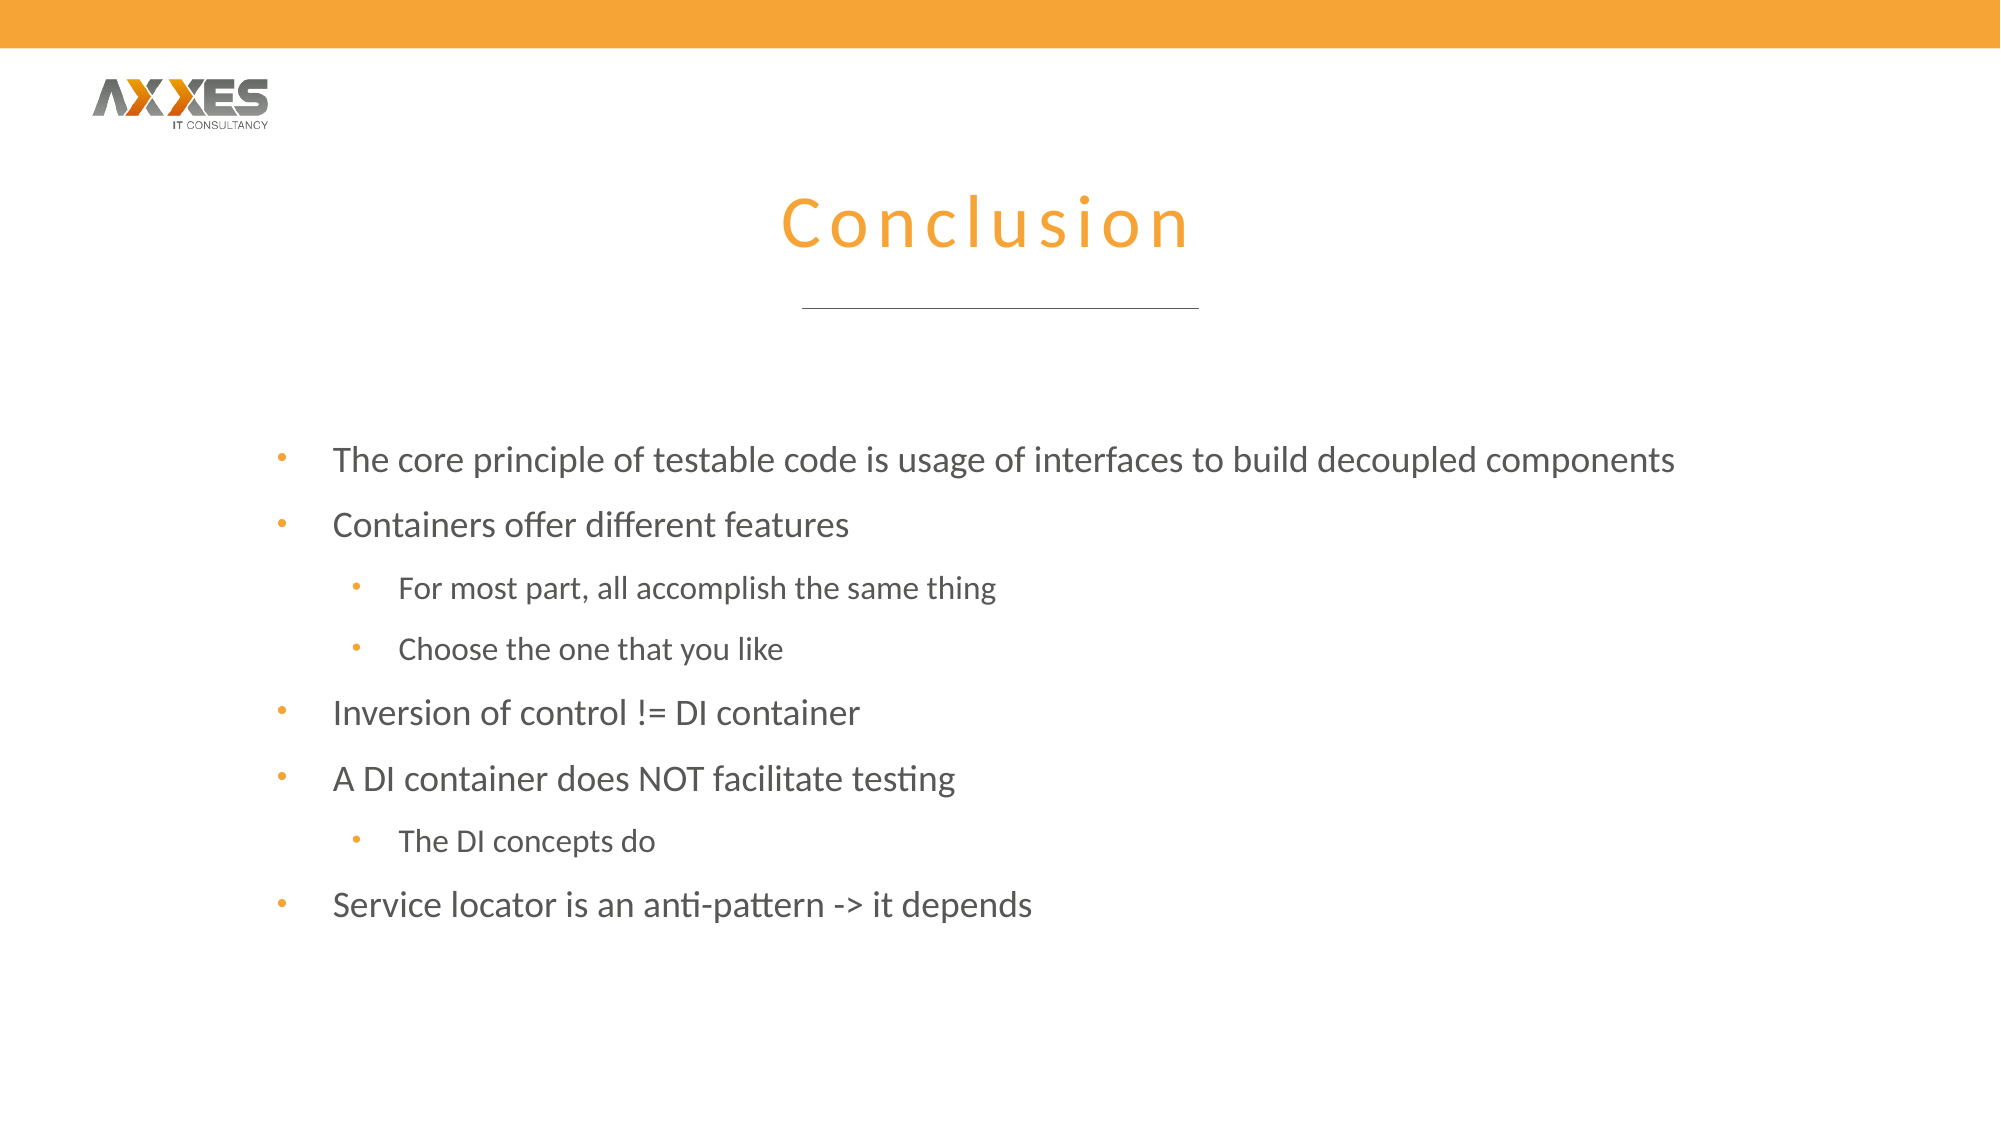

# Conclusion
The core principle of testable code is usage of interfaces to build decoupled components
Containers offer different features
For most part, all accomplish the same thing
Choose the one that you like
Inversion of control != DI container
A DI container does NOT facilitate testing
The DI concepts do
Service locator is an anti-pattern -> it depends